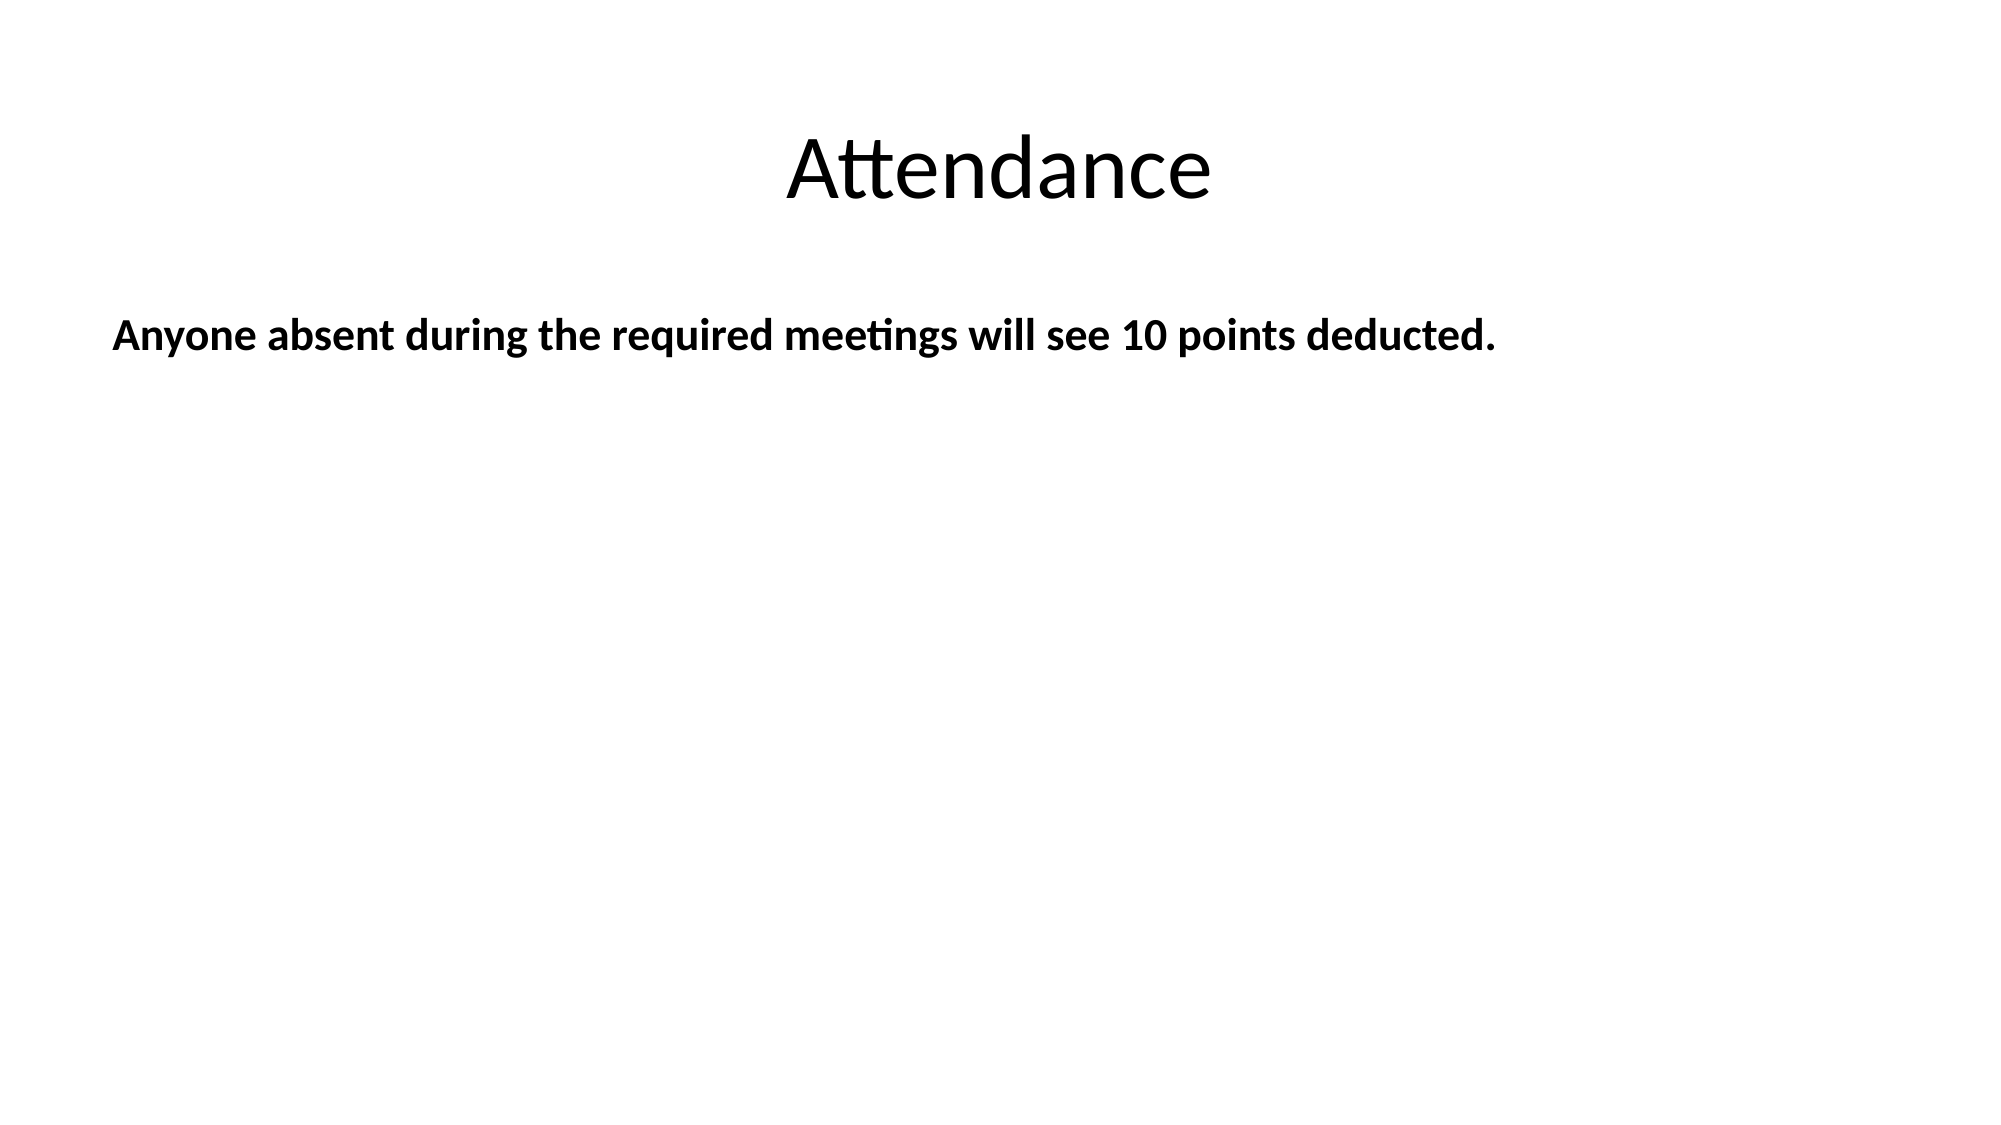

# Attendance
Anyone absent during the required meetings will see 10 points deducted.